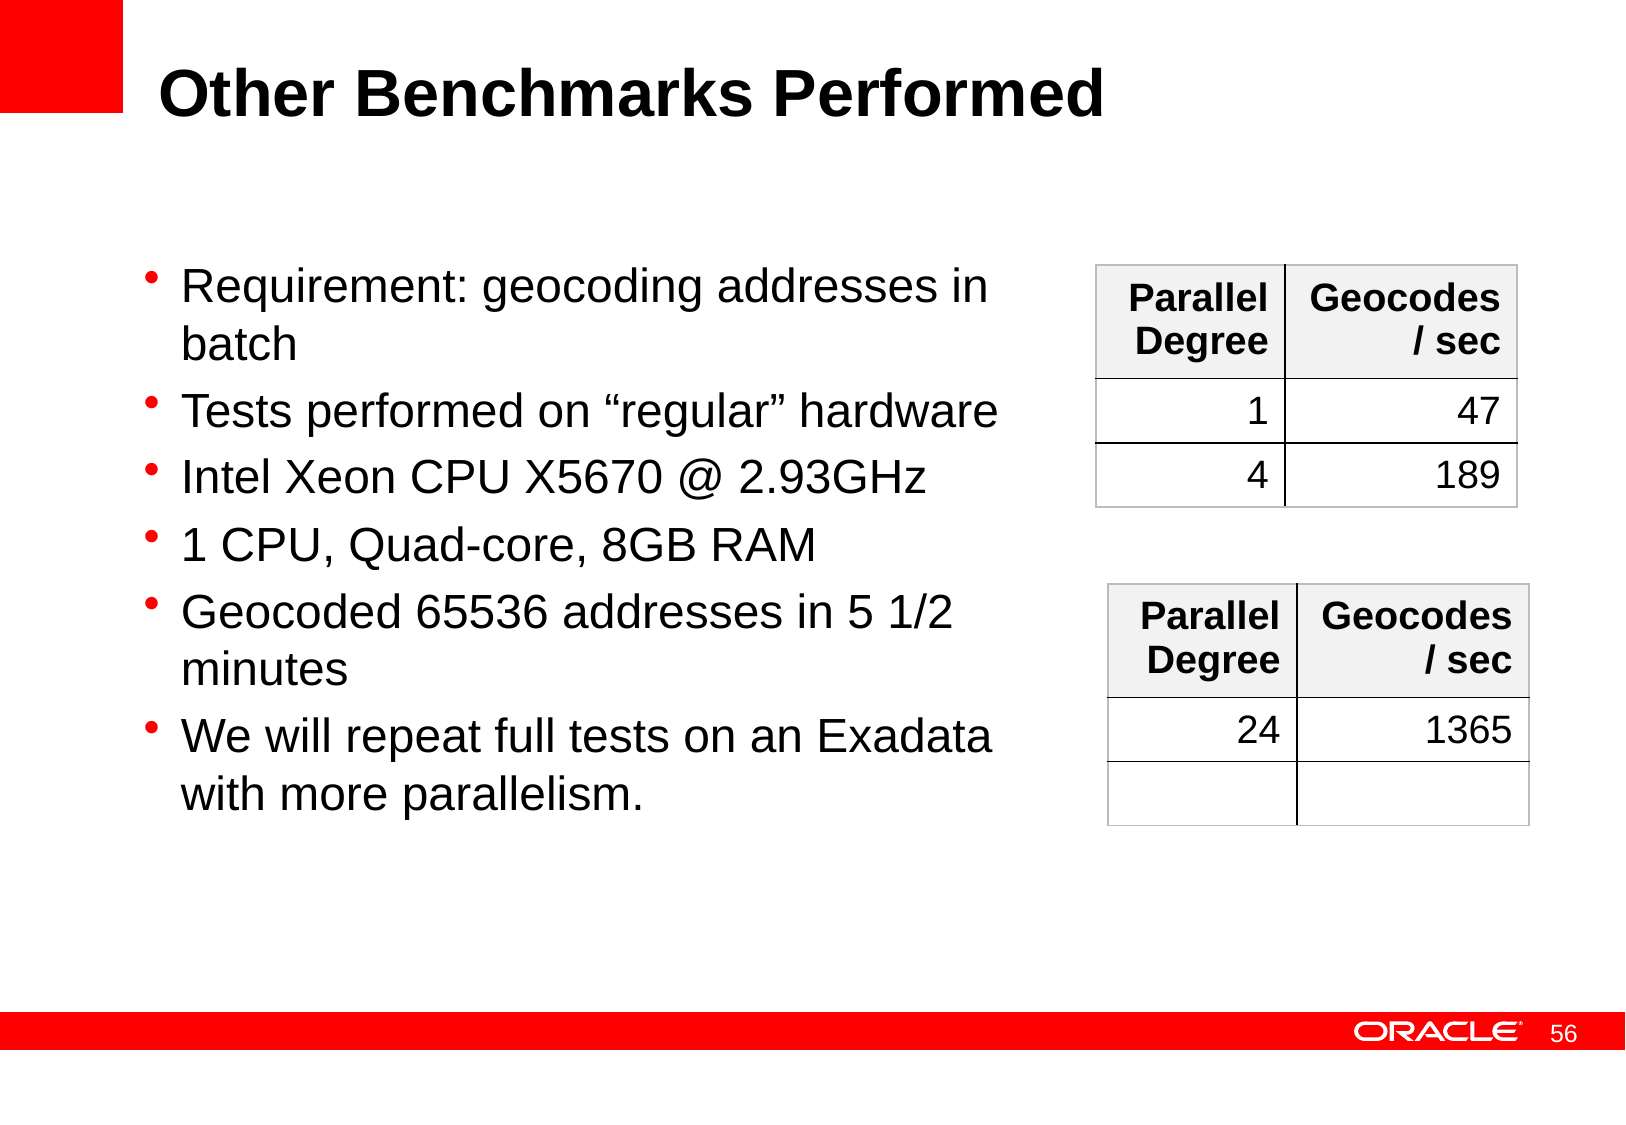

# Other Benchmarks Performed
Requirement: geocoding addresses in batch
Tests performed on “regular” hardware
Intel Xeon CPU X5670 @ 2.93GHz
1 CPU, Quad-core, 8GB RAM
Geocoded 65536 addresses in 5 1/2 minutes
We will repeat full tests on an Exadata with more parallelism.

| Parallel Degree | Geocodes / sec |
| --- | --- |
| 1 | 47 |
| 4 | 189 |
| Parallel Degree | Geocodes / sec |
| --- | --- |
| 24 | 1365 |
|  |  |